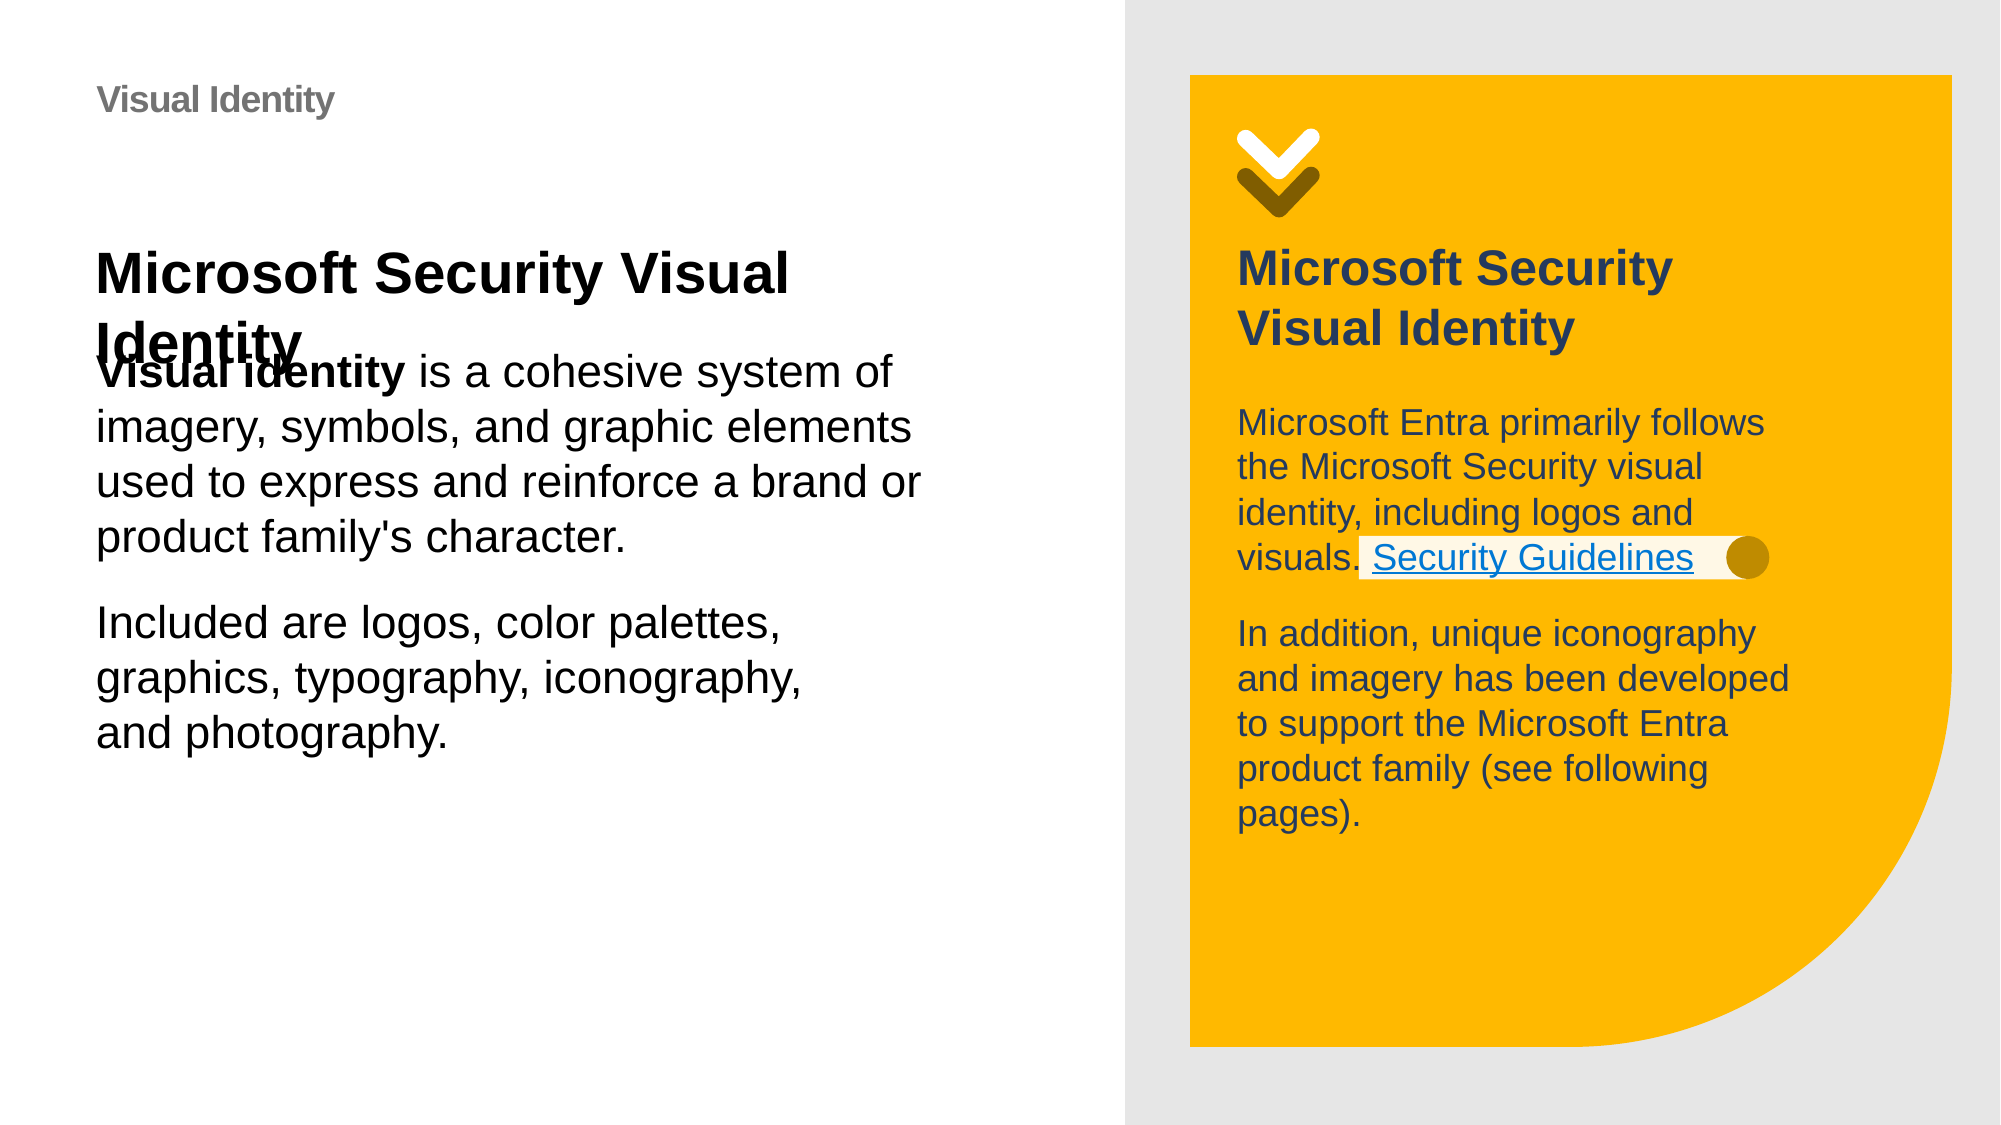

# Visual Identity
Microsoft Security Visual Identity
Microsoft Security
Visual Identity
Visual identity is a cohesive system of imagery, symbols, and graphic elements used to express and reinforce a brand or product family's character.
Included are logos, color palettes, graphics, typography, iconography,
and photography.
Microsoft Entra primarily follows the Microsoft Security visual identity, including logos and visuals. Security Guidelines
In addition, unique iconography and imagery has been developed to support the Microsoft Entra product family (see following pages).